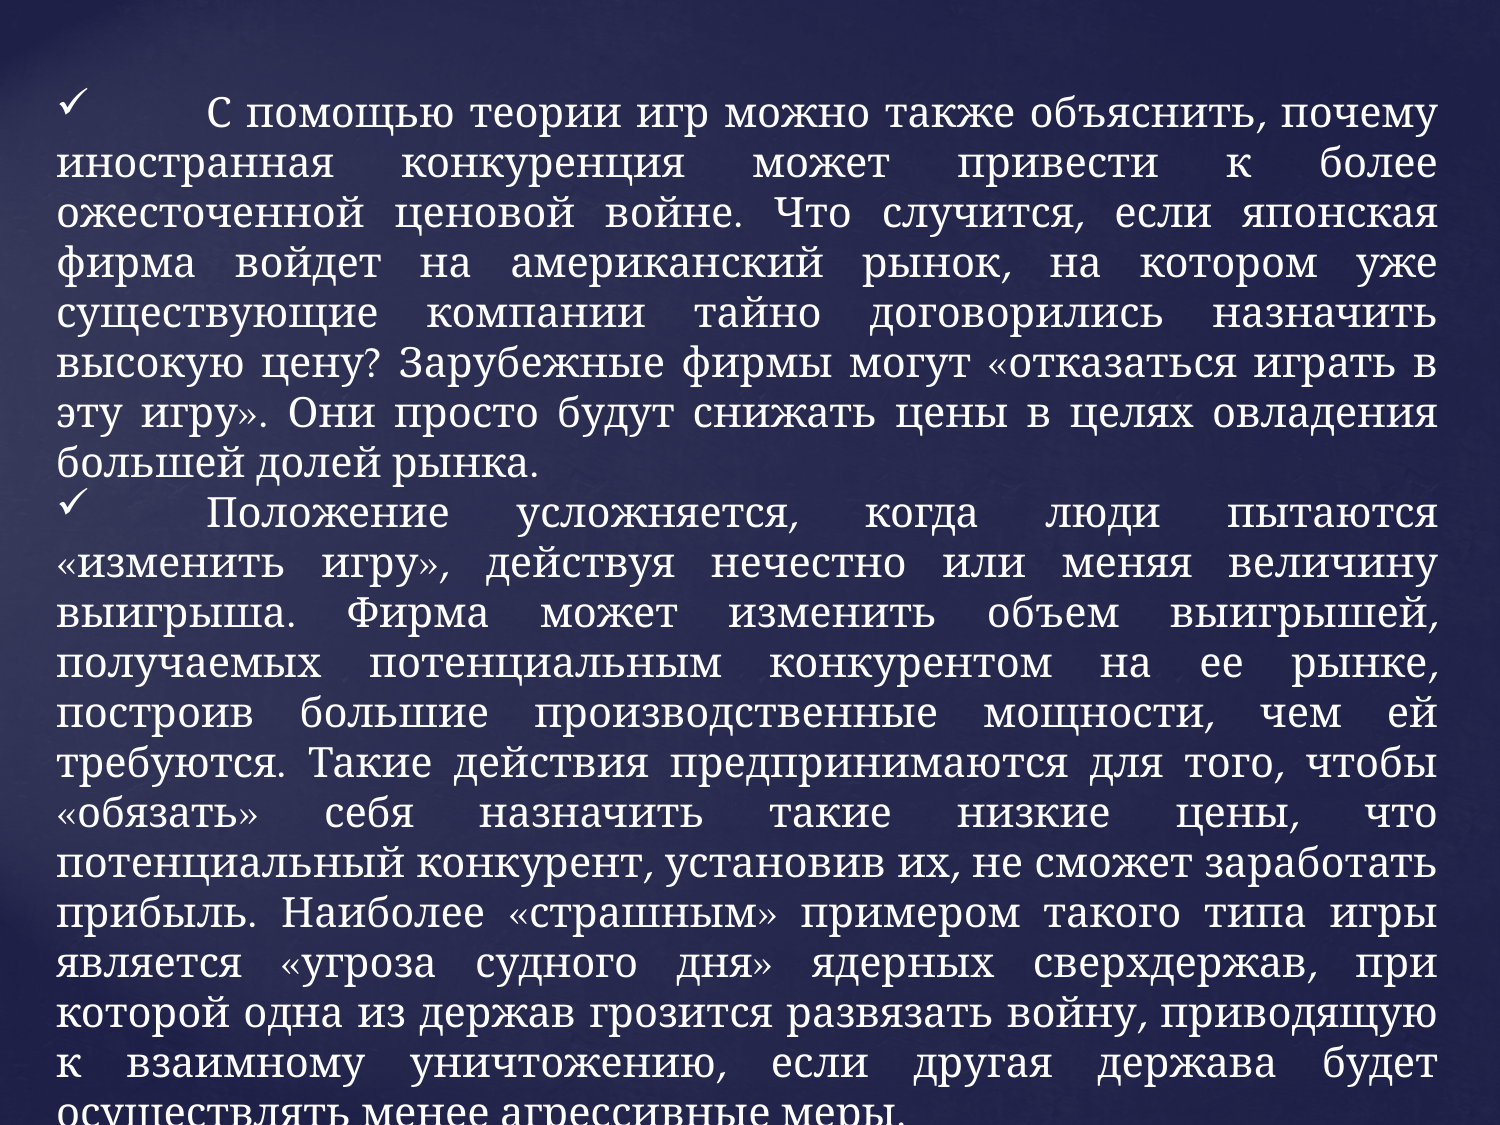

С помощью теории игр можно также объяснить, почему иностранная конкуренция может привести к более ожесточенной ценовой войне. Что случится, если японская фирма войдет на американский рынок, на котором уже существующие компании тайно договорились назначить высокую цену? Зарубежные фирмы могут «отказаться играть в эту игру». Они просто будут снижать цены в целях овладения большей долей рынка.
	Положение усложняется, когда люди пытаются «изменить игру», действуя нечестно или меняя величину выигрыша. Фирма может изменить объем выигрышей, получаемых потенциальным конкурентом на ее рынке, построив большие производственные мощности, чем ей требуются. Такие действия предпринимаются для того, чтобы «обязать» себя назначить такие низкие цены, что потенциальный конкурент, установив их, не сможет заработать прибыль. Наиболее «страшным» примером такого типа игры является «угроза судного дня» ядерных сверхдержав, при которой одна из держав грозится развязать войну, приводящую к взаимному уничтожению, если другая держава будет осуществлять менее агрессивные меры.